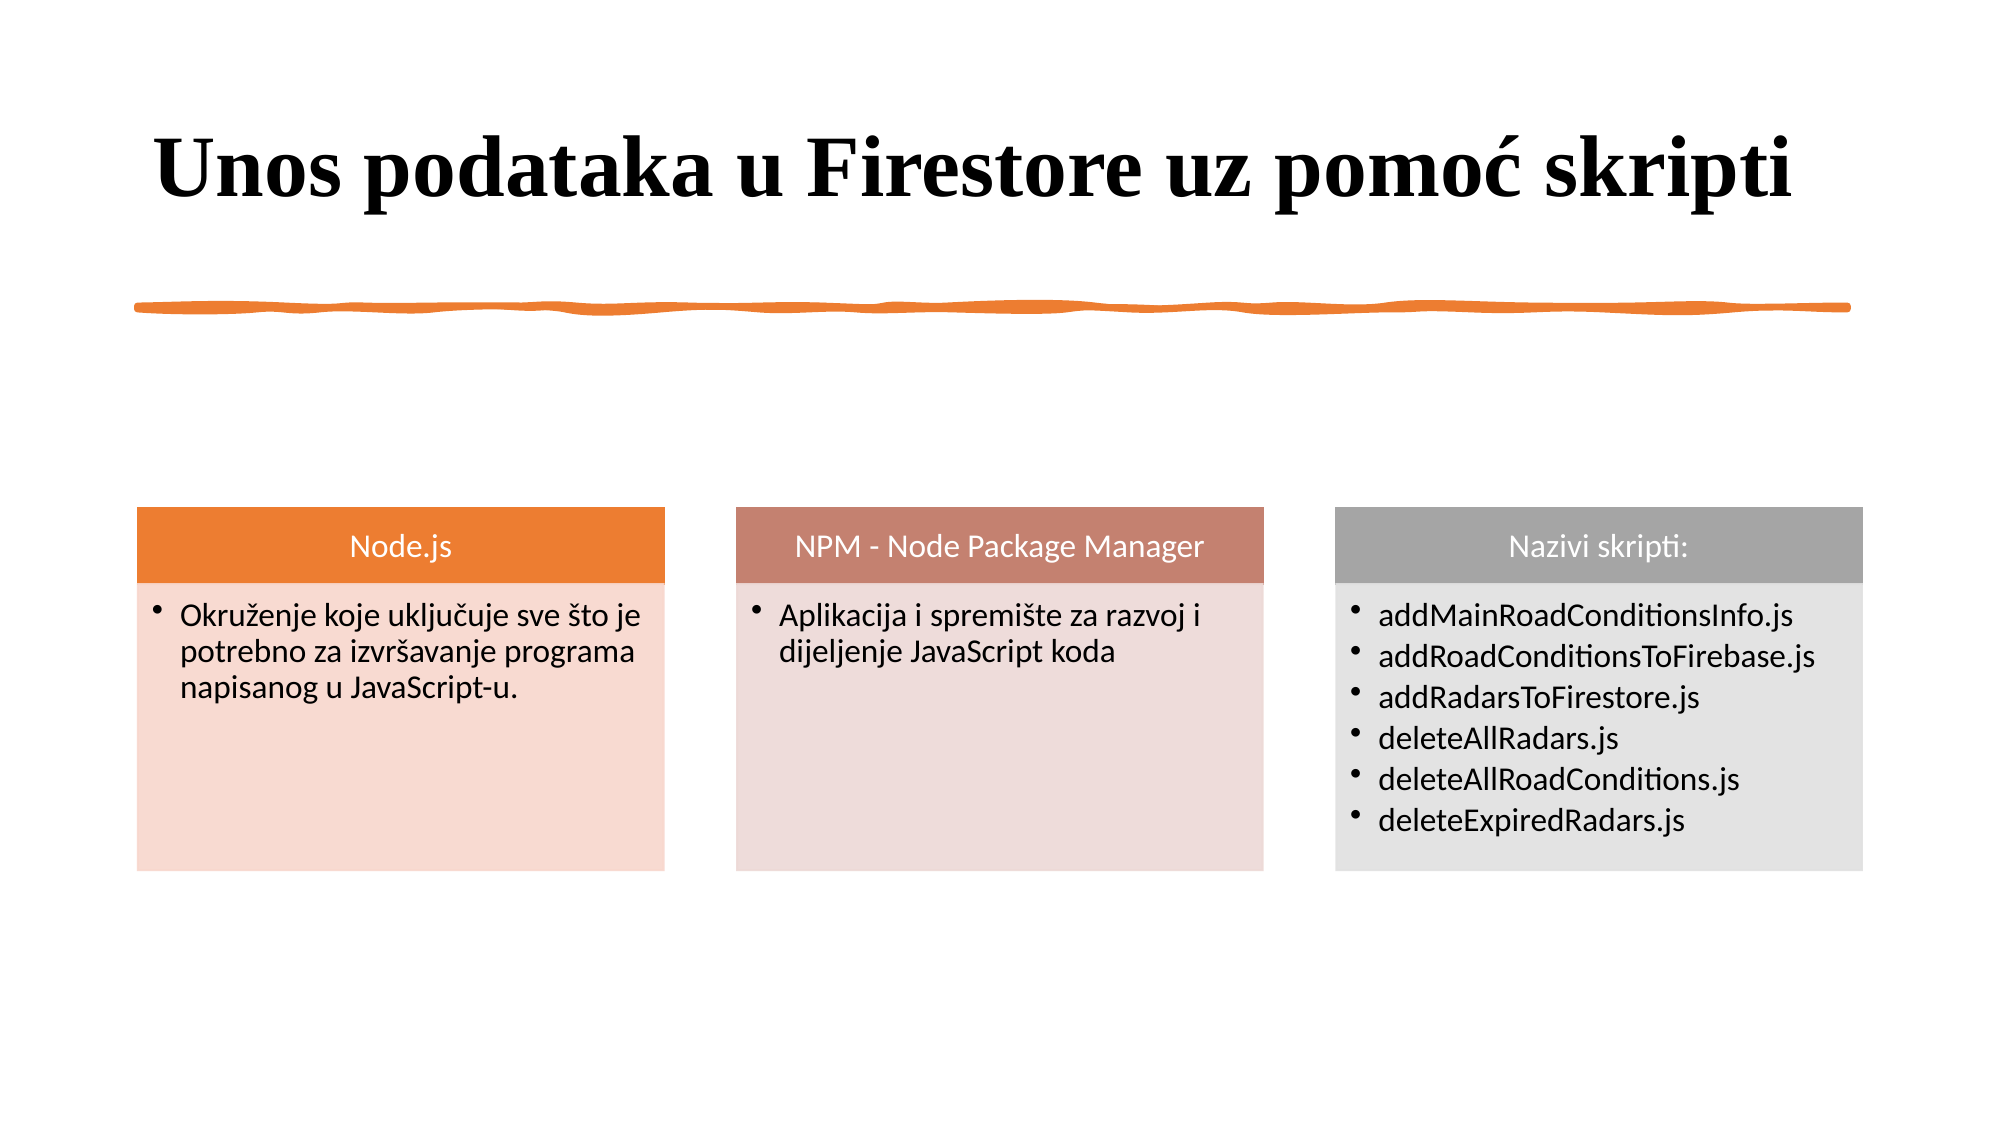

# Unos podataka u Firestore uz pomoć skripti

Node.js
Okruženje koje uključuje sve što je potrebno za izvršavanje programa napisanog u JavaScript-u.
NPM - Node Package Manager
Aplikacija i spremište za razvoj i  dijeljenje JavaScript koda
Nazivi skripti:
addMainRoadConditionsInfo.js
addRoadConditionsToFirebase.js
addRadarsToFirestore.js
deleteAllRadars.js
deleteAllRoadConditions.js
deleteExpiredRadars.js